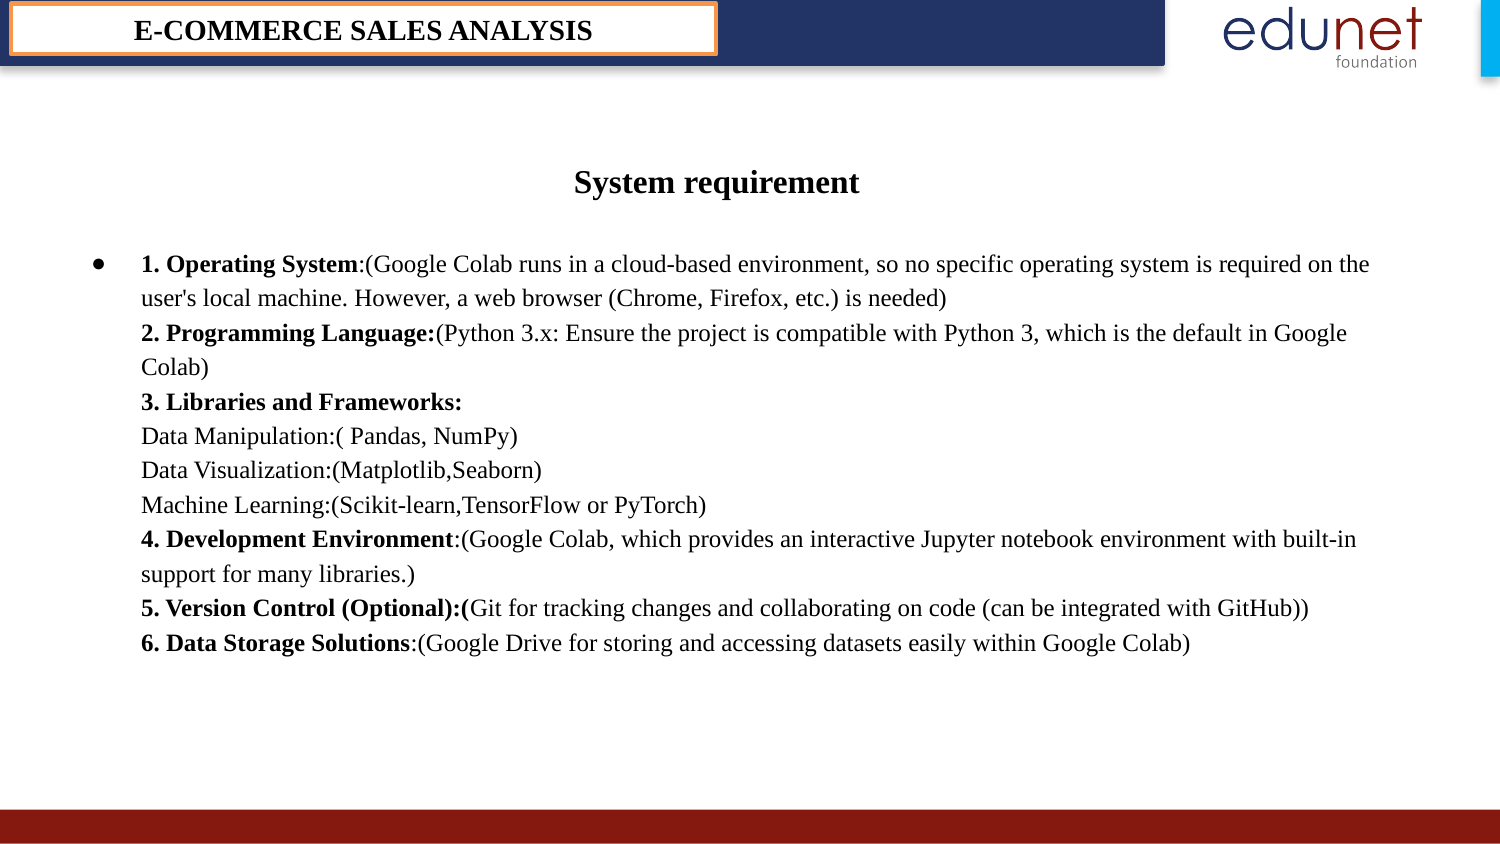

E-COMMERCE SALES ANALYSIS
# System requirement
1. Operating System:(Google Colab runs in a cloud-based environment, so no specific operating system is required on the user's local machine. However, a web browser (Chrome, Firefox, etc.) is needed)
2. Programming Language:(Python 3.x: Ensure the project is compatible with Python 3, which is the default in Google Colab)
3. Libraries and Frameworks:
Data Manipulation:( Pandas, NumPy)
Data Visualization:(Matplotlib,Seaborn)
Machine Learning:(Scikit-learn,TensorFlow or PyTorch)
4. Development Environment:(Google Colab, which provides an interactive Jupyter notebook environment with built-in support for many libraries.)
5. Version Control (Optional):(Git for tracking changes and collaborating on code (can be integrated with GitHub))
6. Data Storage Solutions:(Google Drive for storing and accessing datasets easily within Google Colab)